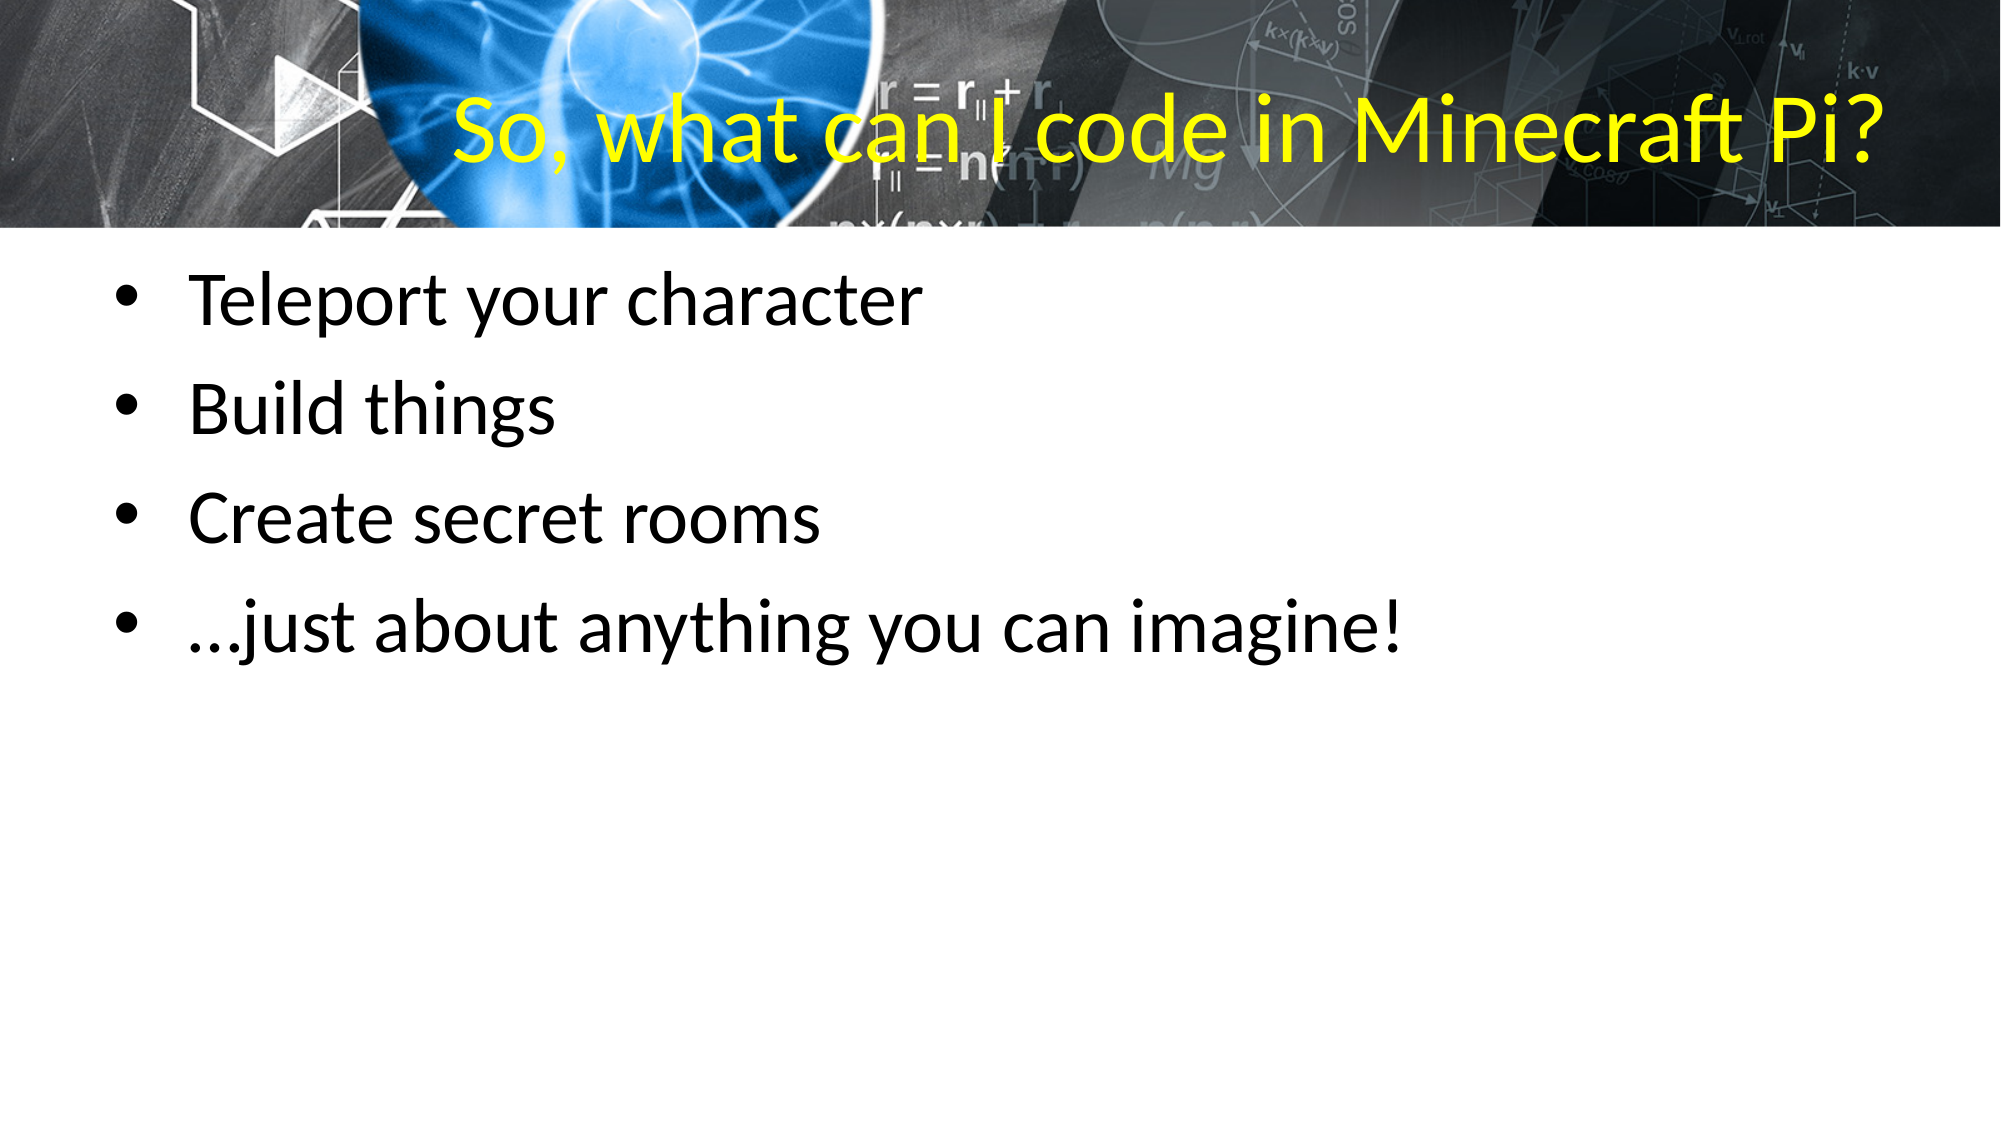

# So, what can I code in Minecraft Pi?
Teleport your character
Build things
Create secret rooms
…just about anything you can imagine!